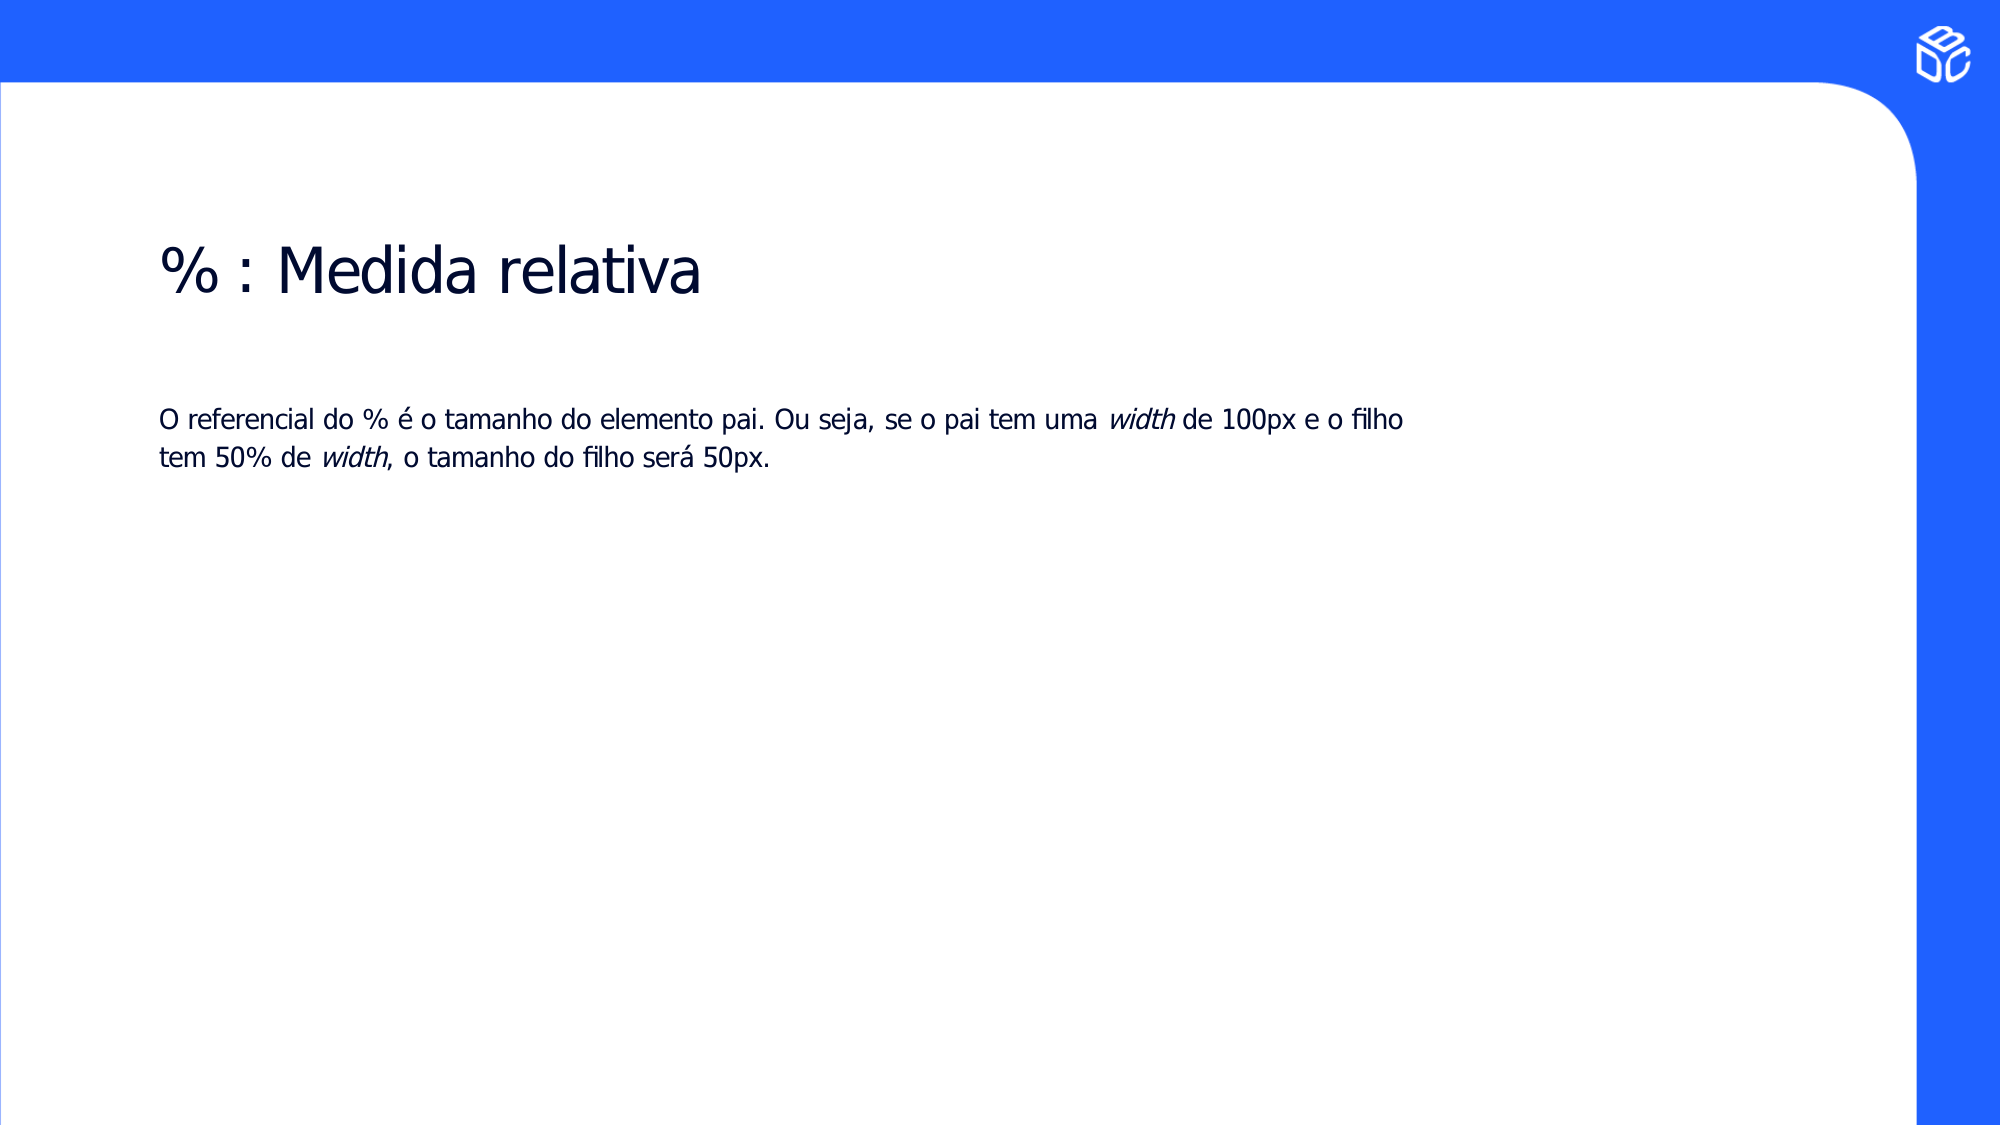

# %: Medida relativa
O referencial do % é o tamanho do elemento pai. Ou seja, se o pai tem uma width de 100px e o filho tem 50% de width, o tamanho do filho será 50px.